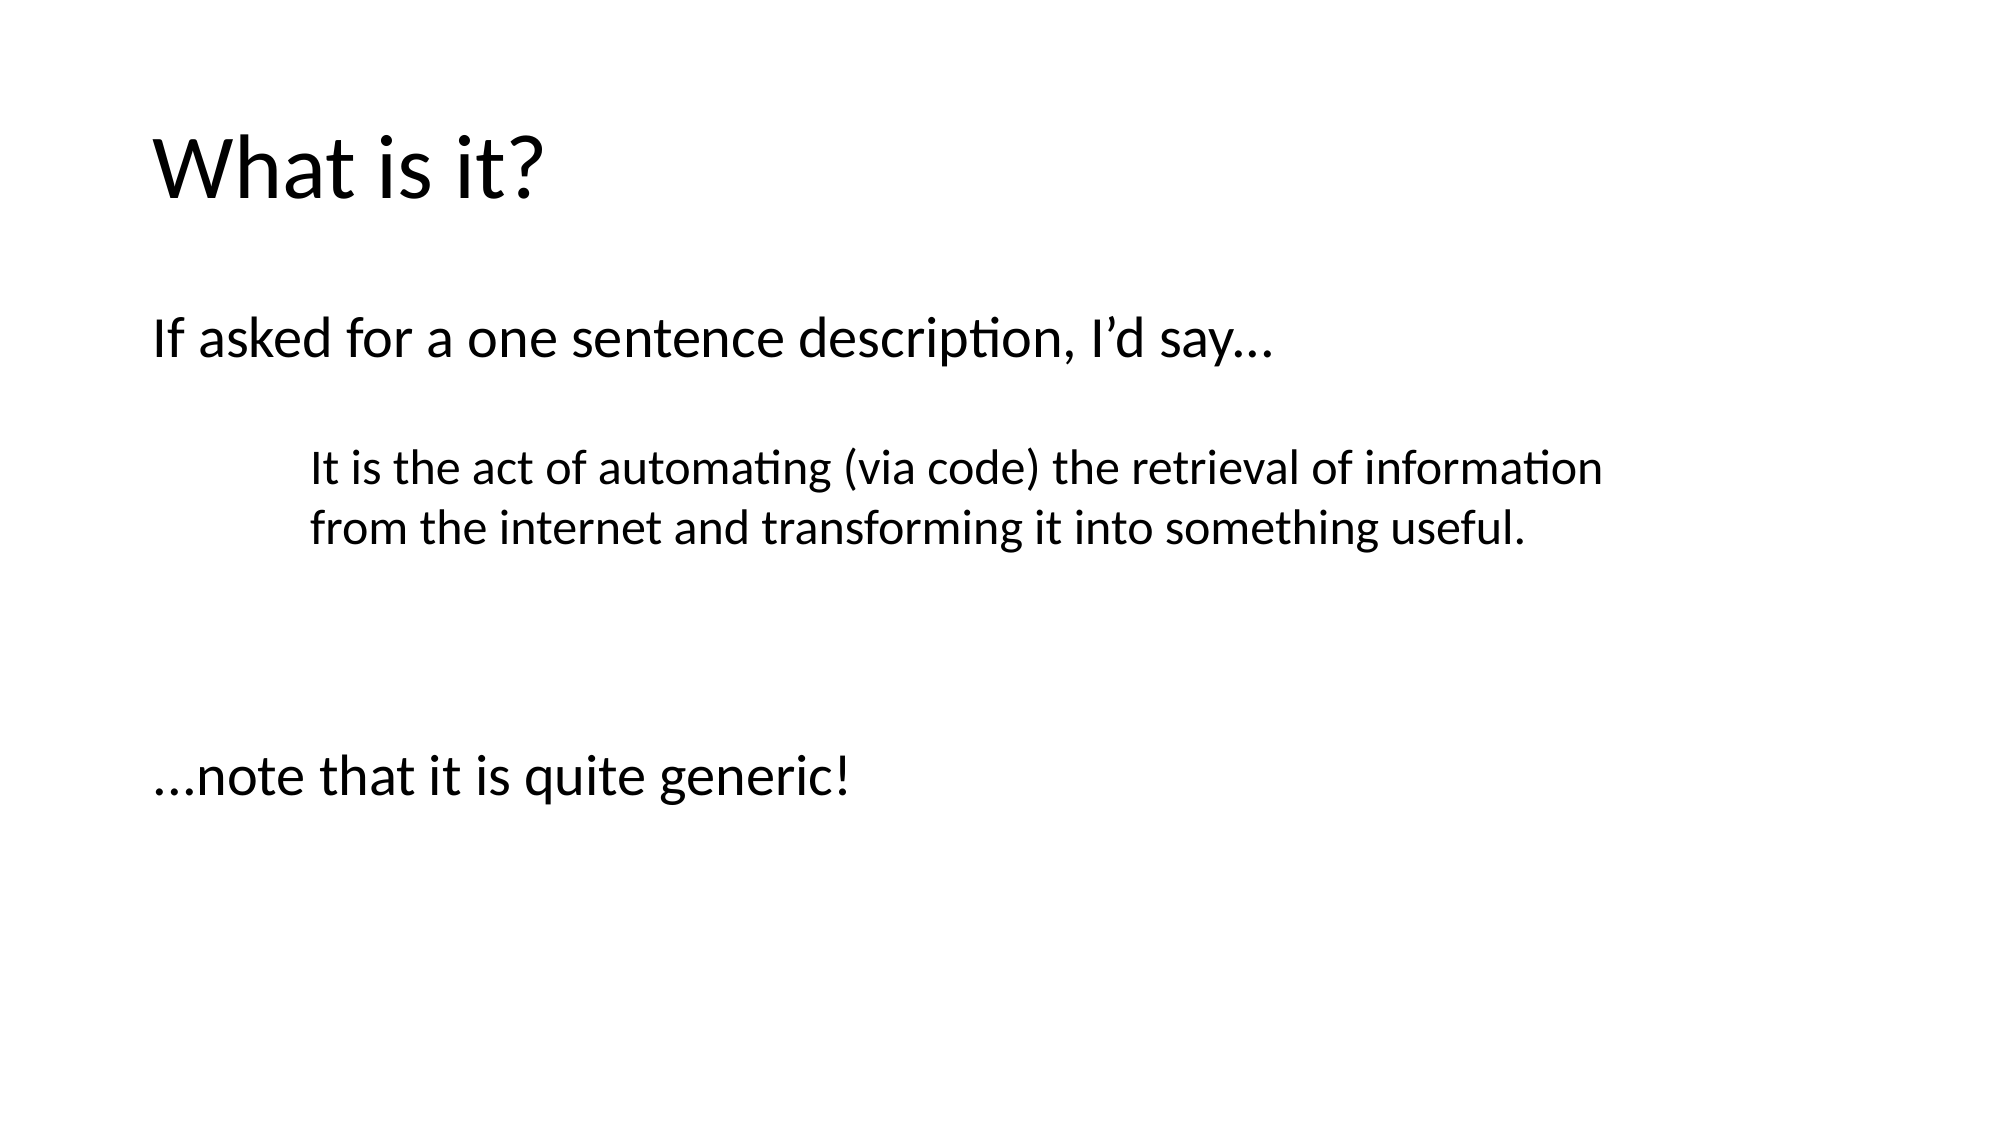

# What is it?
If asked for a one sentence description, I’d say...

It is the act of automating (via code) the retrieval of information from the internet and transforming it into something useful.
...note that it is quite generic!